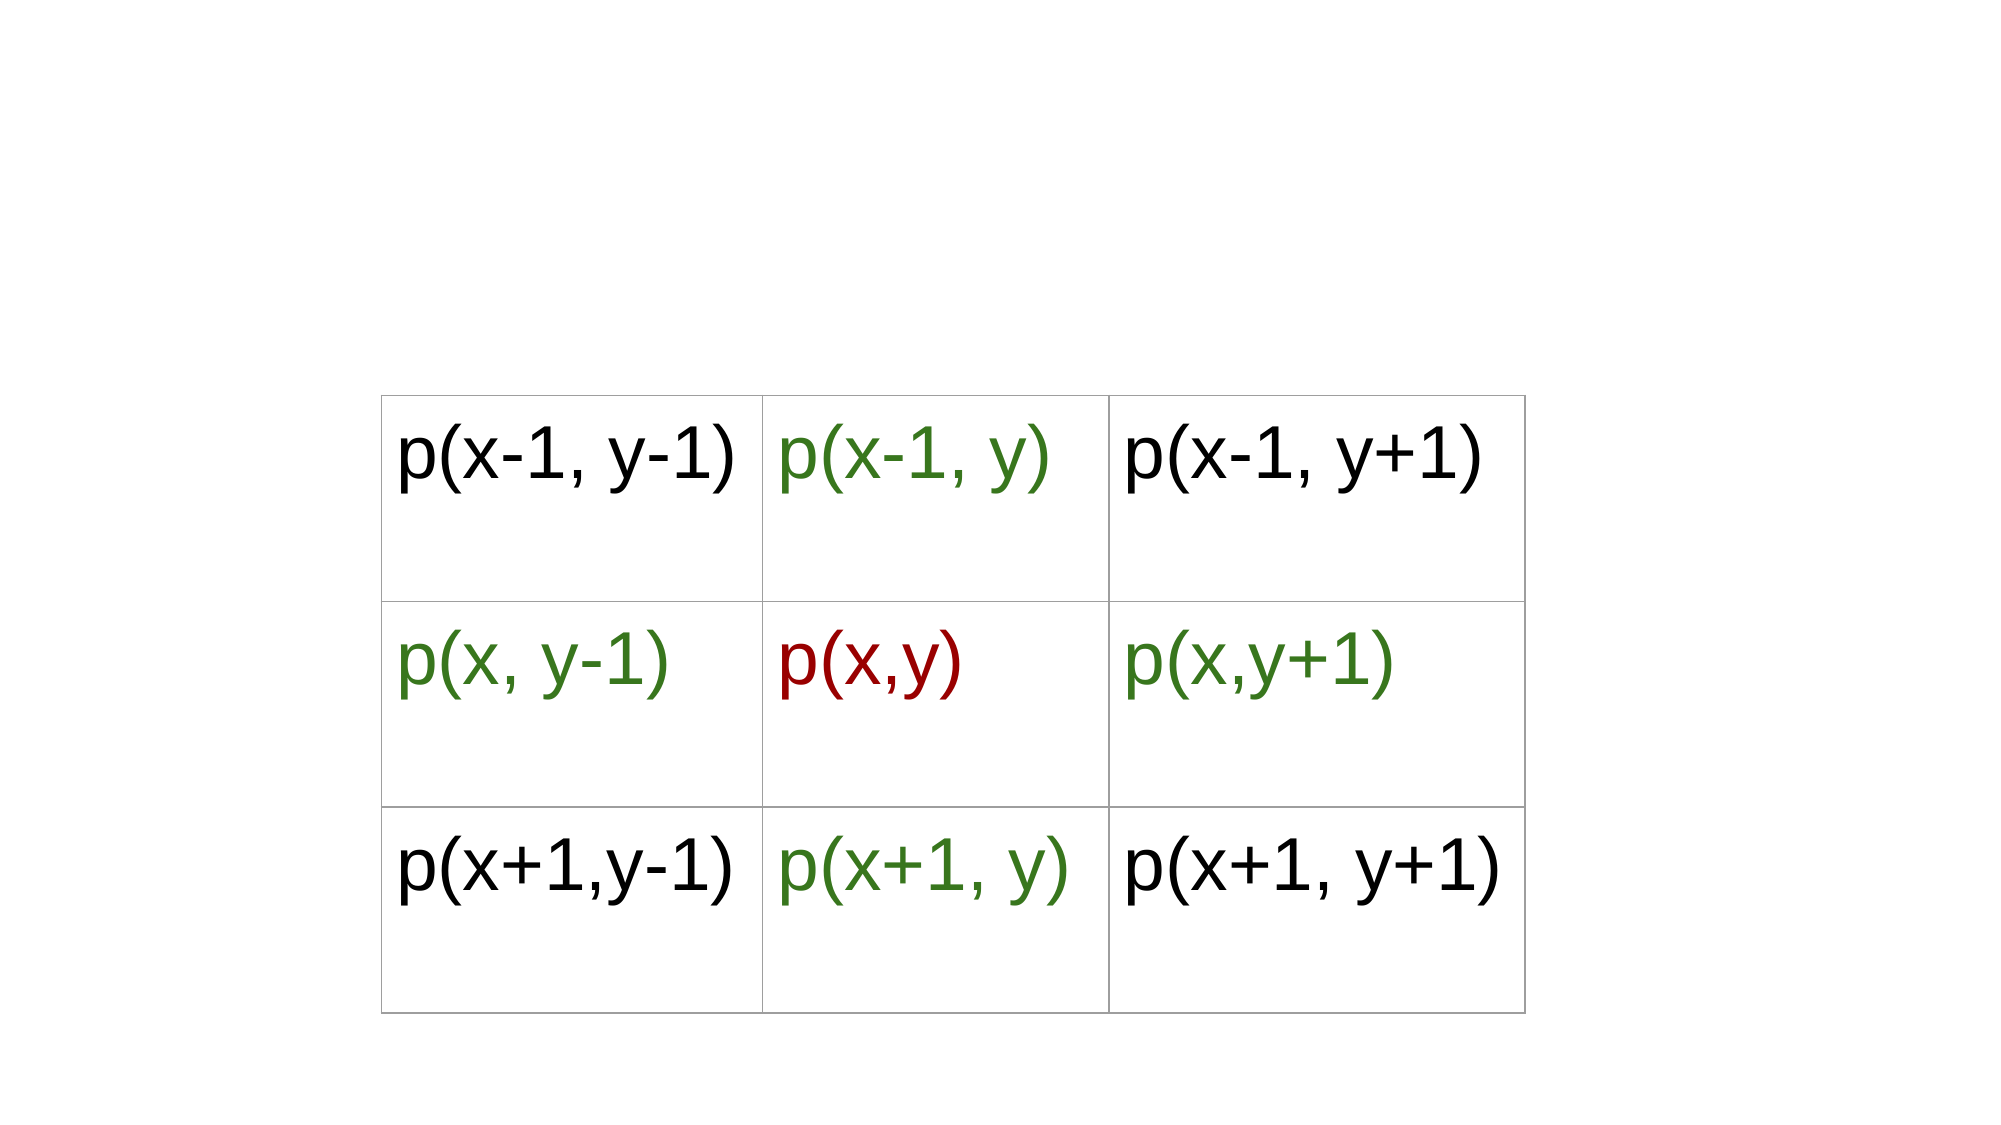

#

| p(x-1, y-1) | p(x-1, y) | p(x-1, y+1) |
| --- | --- | --- |
| p(x, y-1) | p(x,y) | p(x,y+1) |
| p(x+1,y-1) | p(x+1, y) | p(x+1, y+1) |